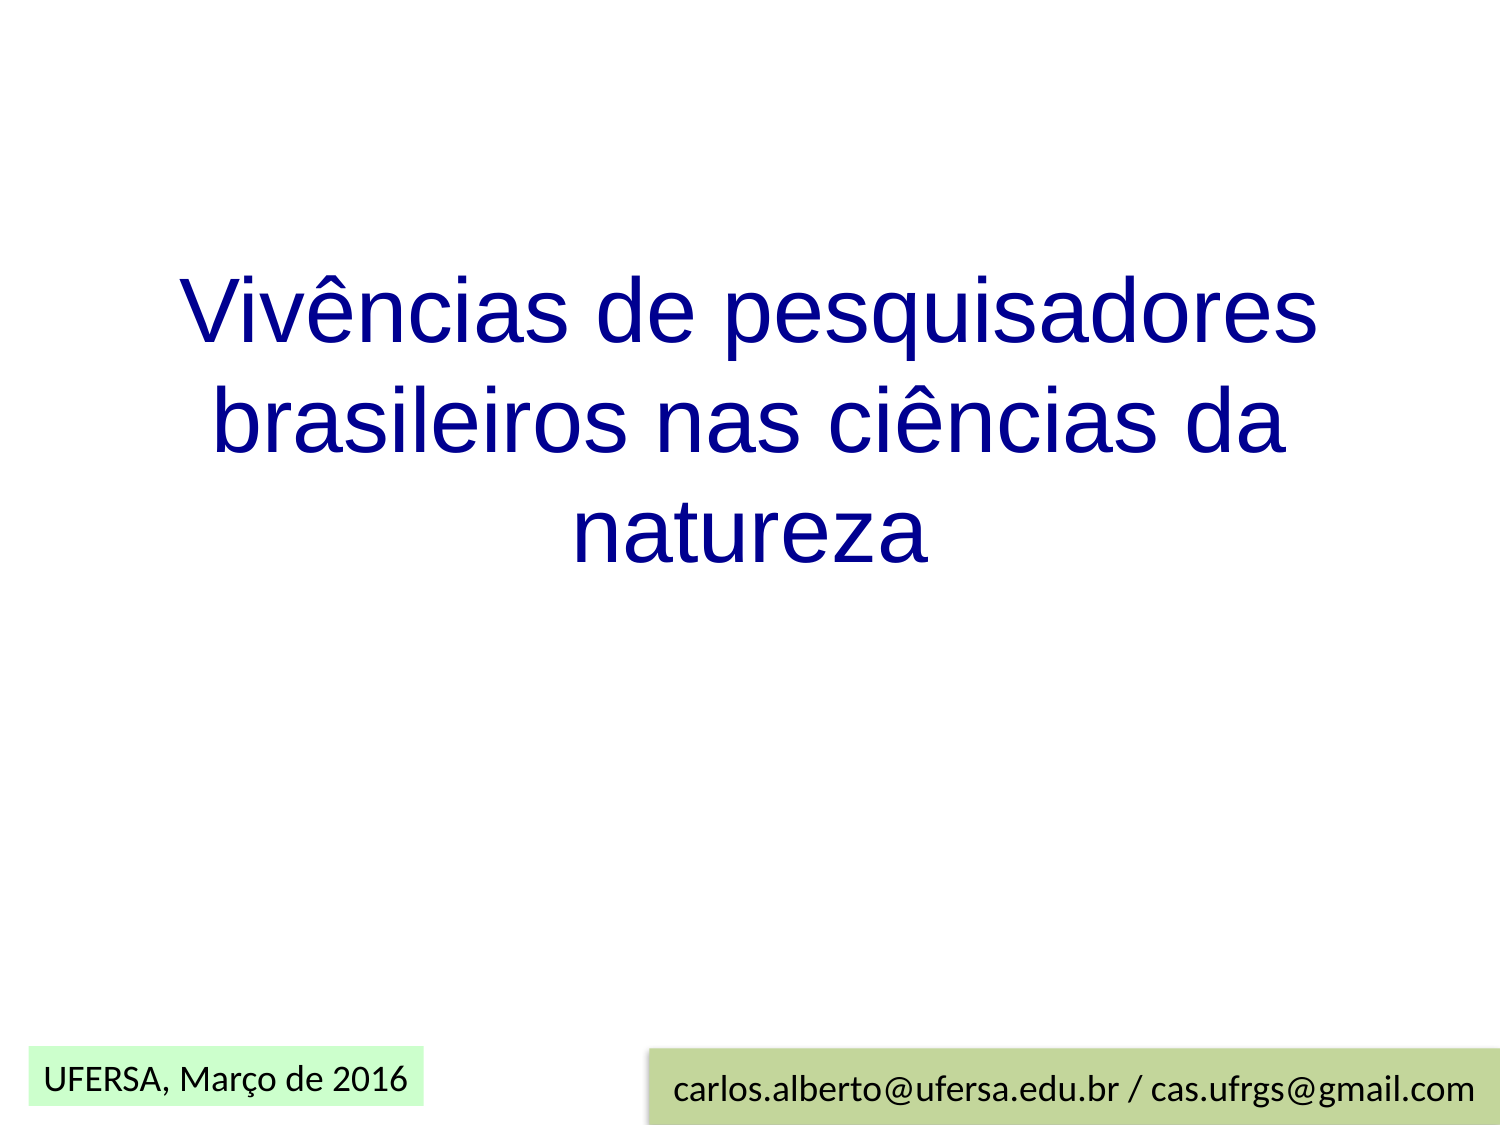

Vivências de pesquisadores brasileiros nas ciências da natureza
carlos.alberto@ufersa.edu.br / cas.ufrgs@gmail.com